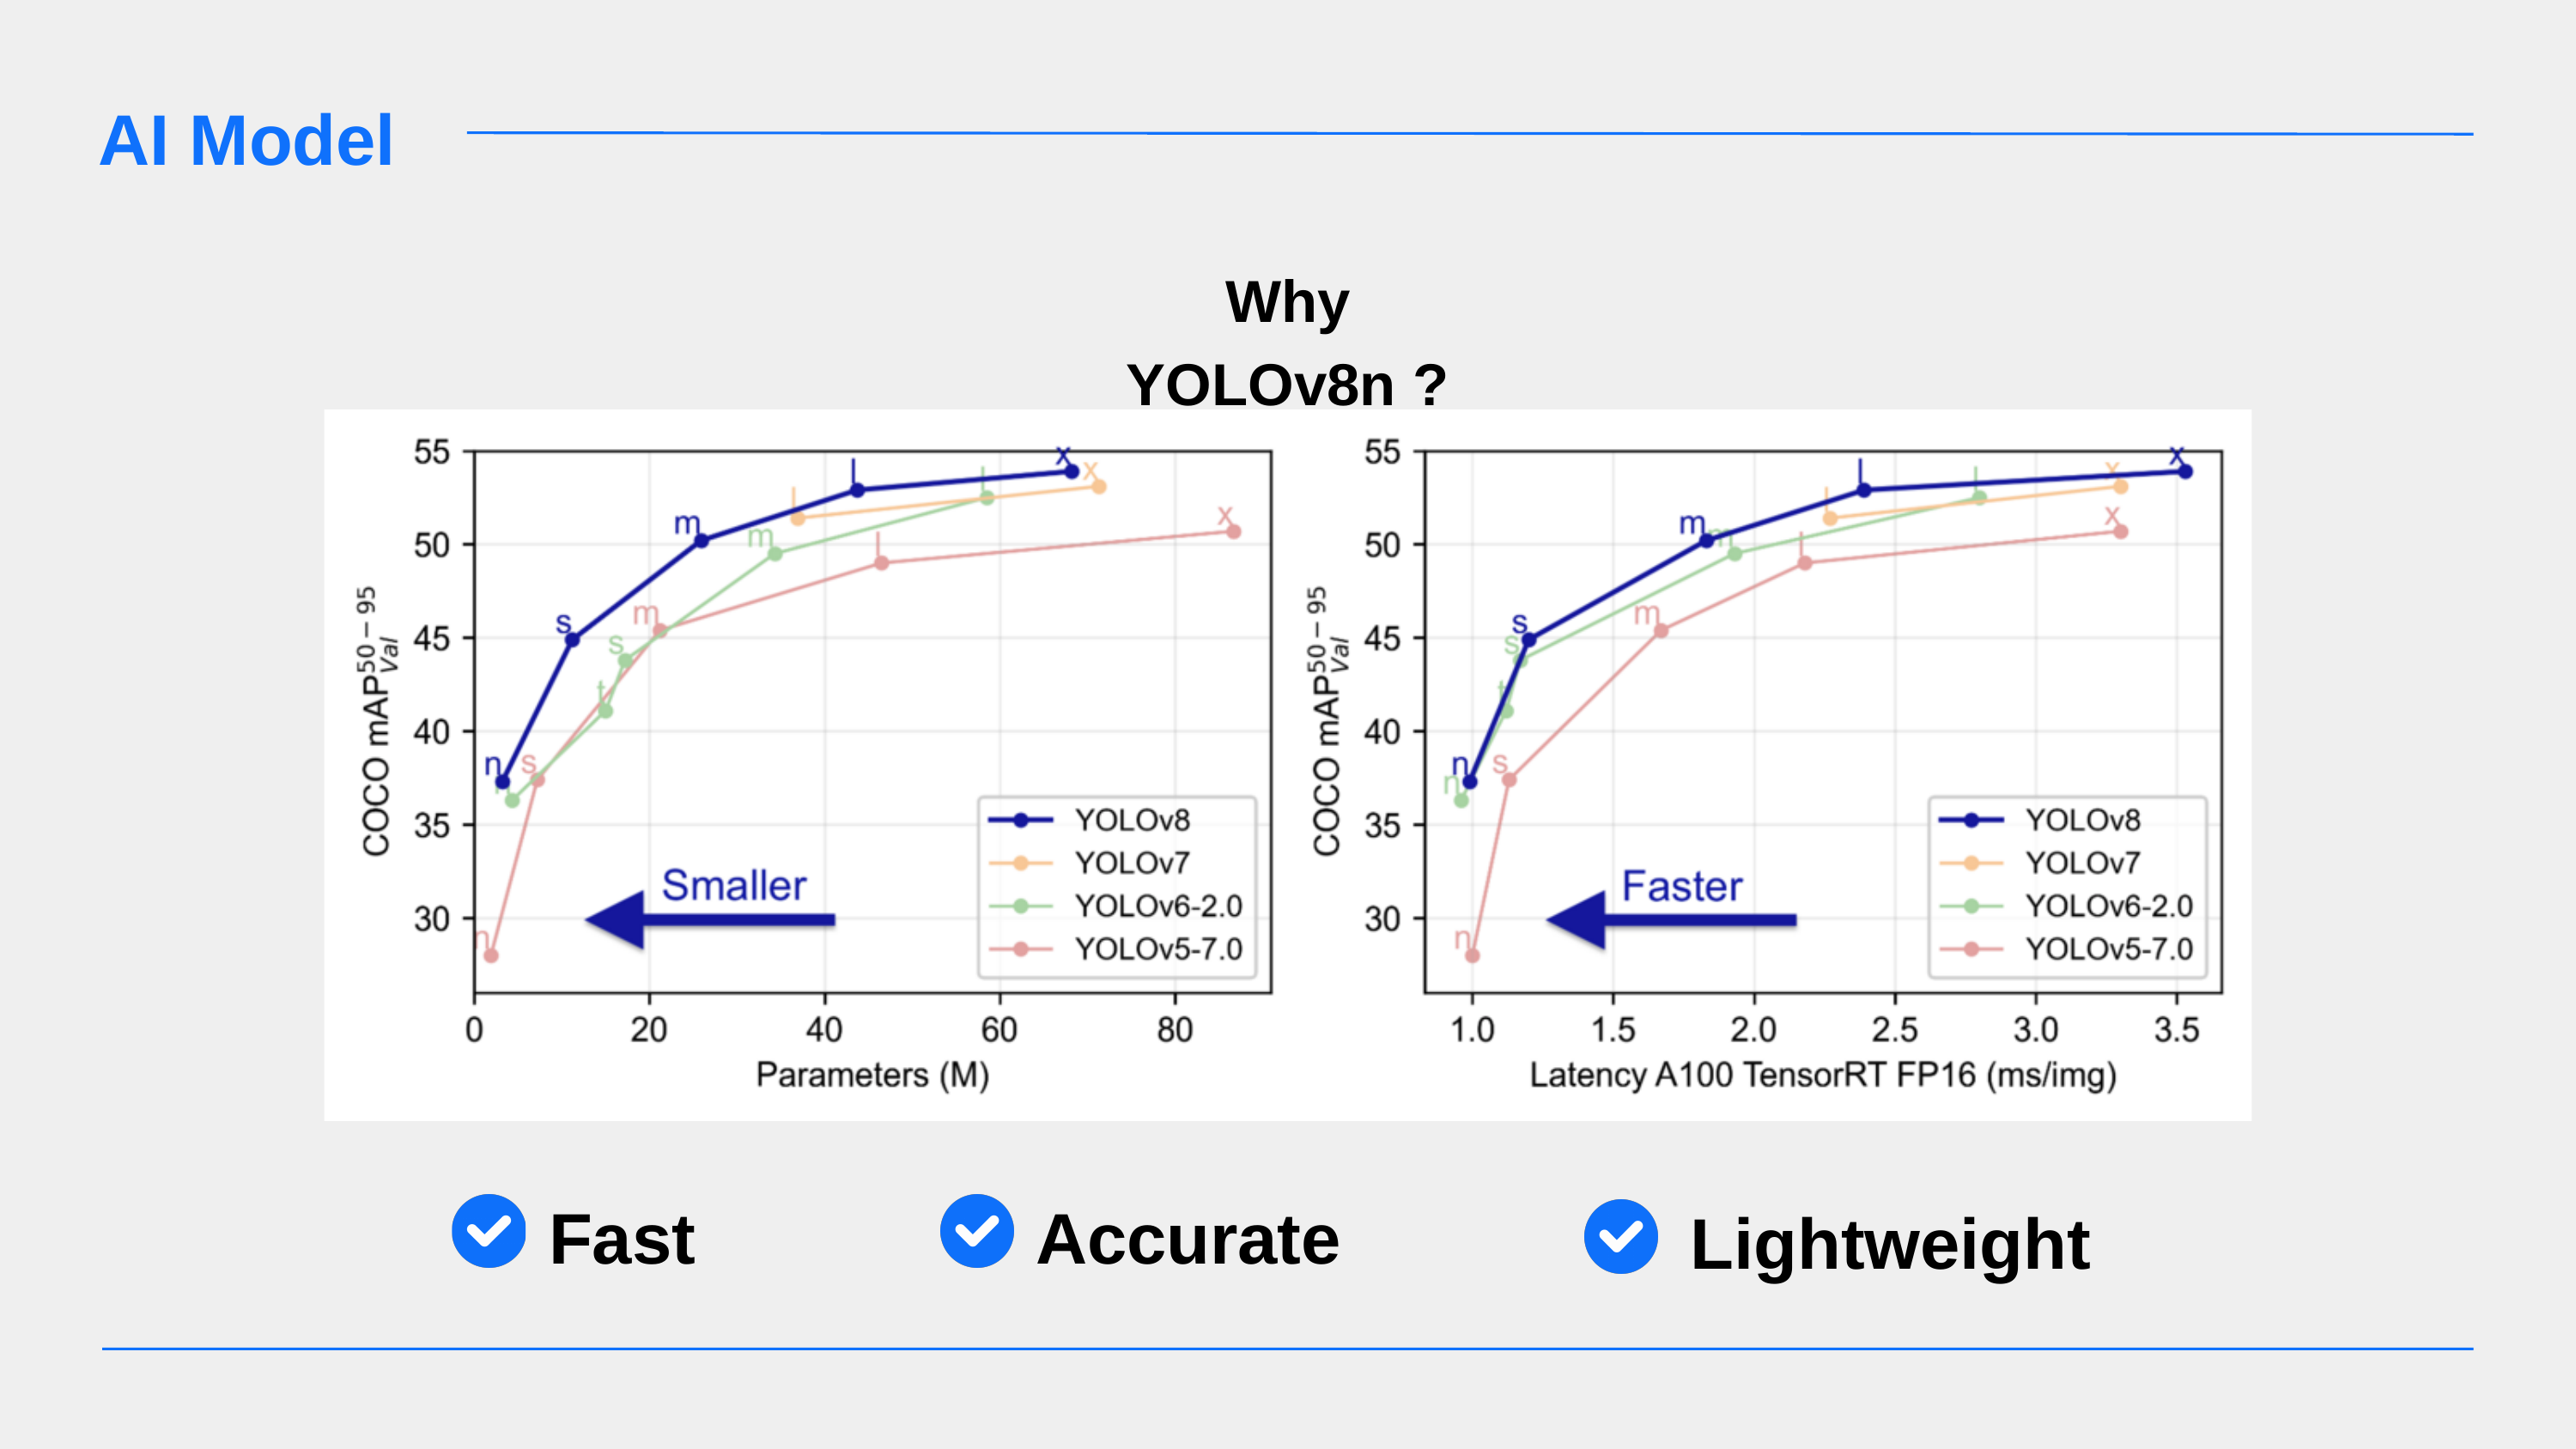

AI Model

Why YOLOv8n ?

Fast
Accurate
Lightweight